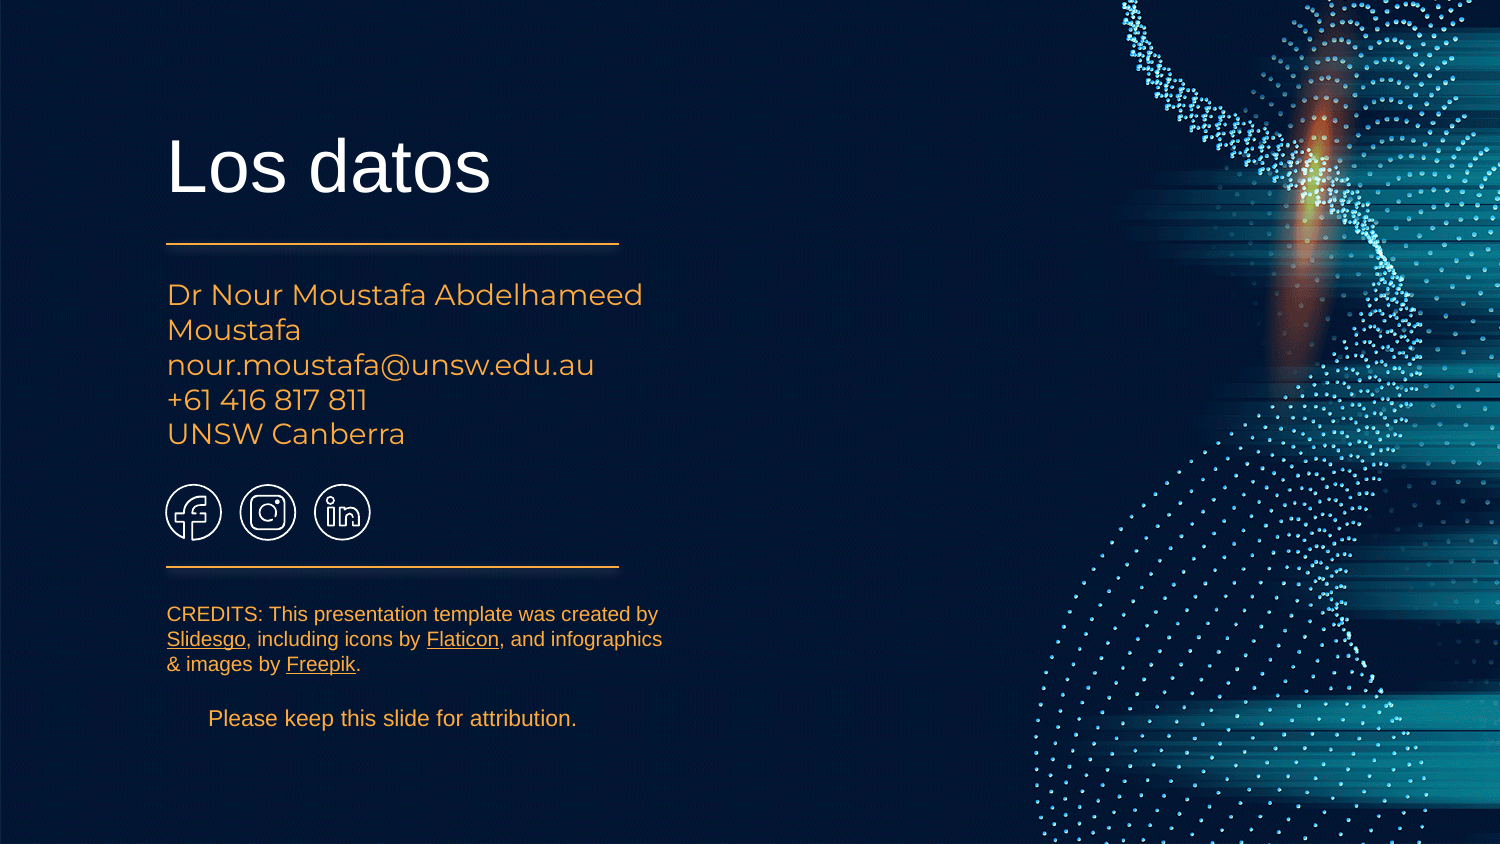

# Los datos
Dr Nour Moustafa Abdelhameed Moustafa
nour.moustafa@unsw.edu.au
+61 416 817 811
UNSW Canberra

Please keep this slide for attribution.